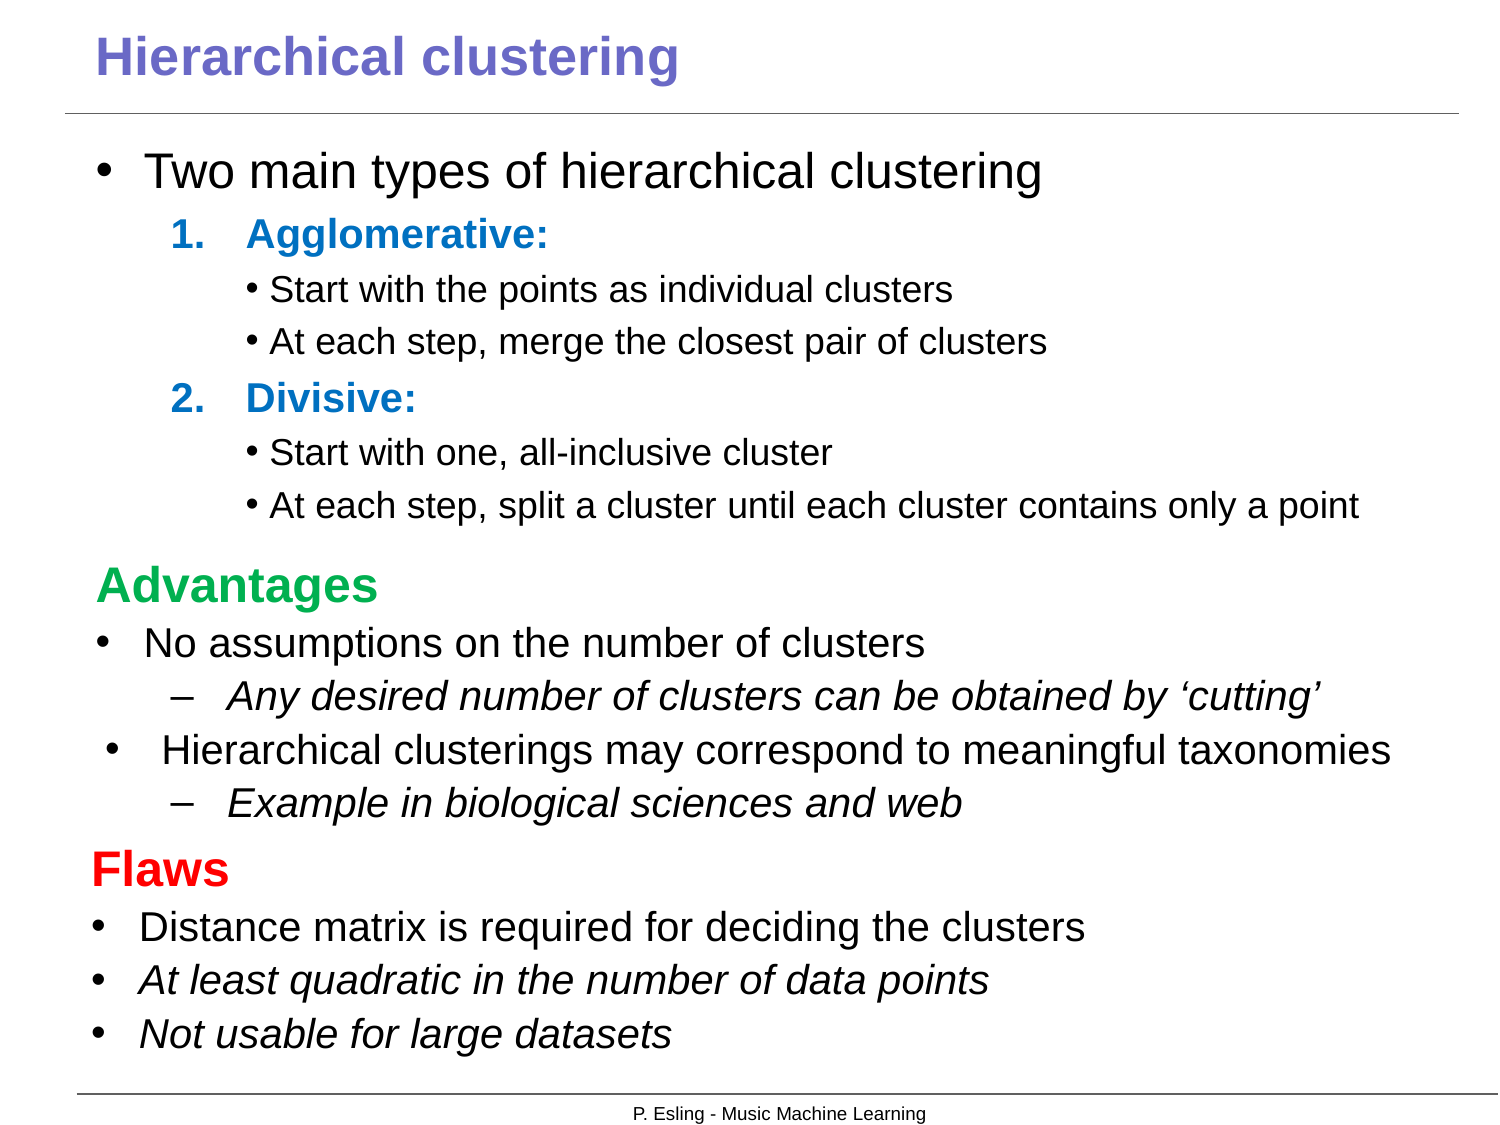

# Hierarchical clustering
Two main types of hierarchical clustering
Agglomerative:
 Start with the points as individual clusters
 At each step, merge the closest pair of clusters
Divisive:
 Start with one, all-inclusive cluster
 At each step, split a cluster until each cluster contains only a point

Advantages
No assumptions on the number of clusters
Any desired number of clusters can be obtained by ‘cutting’
Hierarchical clusterings may correspond to meaningful taxonomies
Example in biological sciences and web
Flaws
Distance matrix is required for deciding the clusters
At least quadratic in the number of data points
Not usable for large datasets
P. Esling - Music Machine Learning